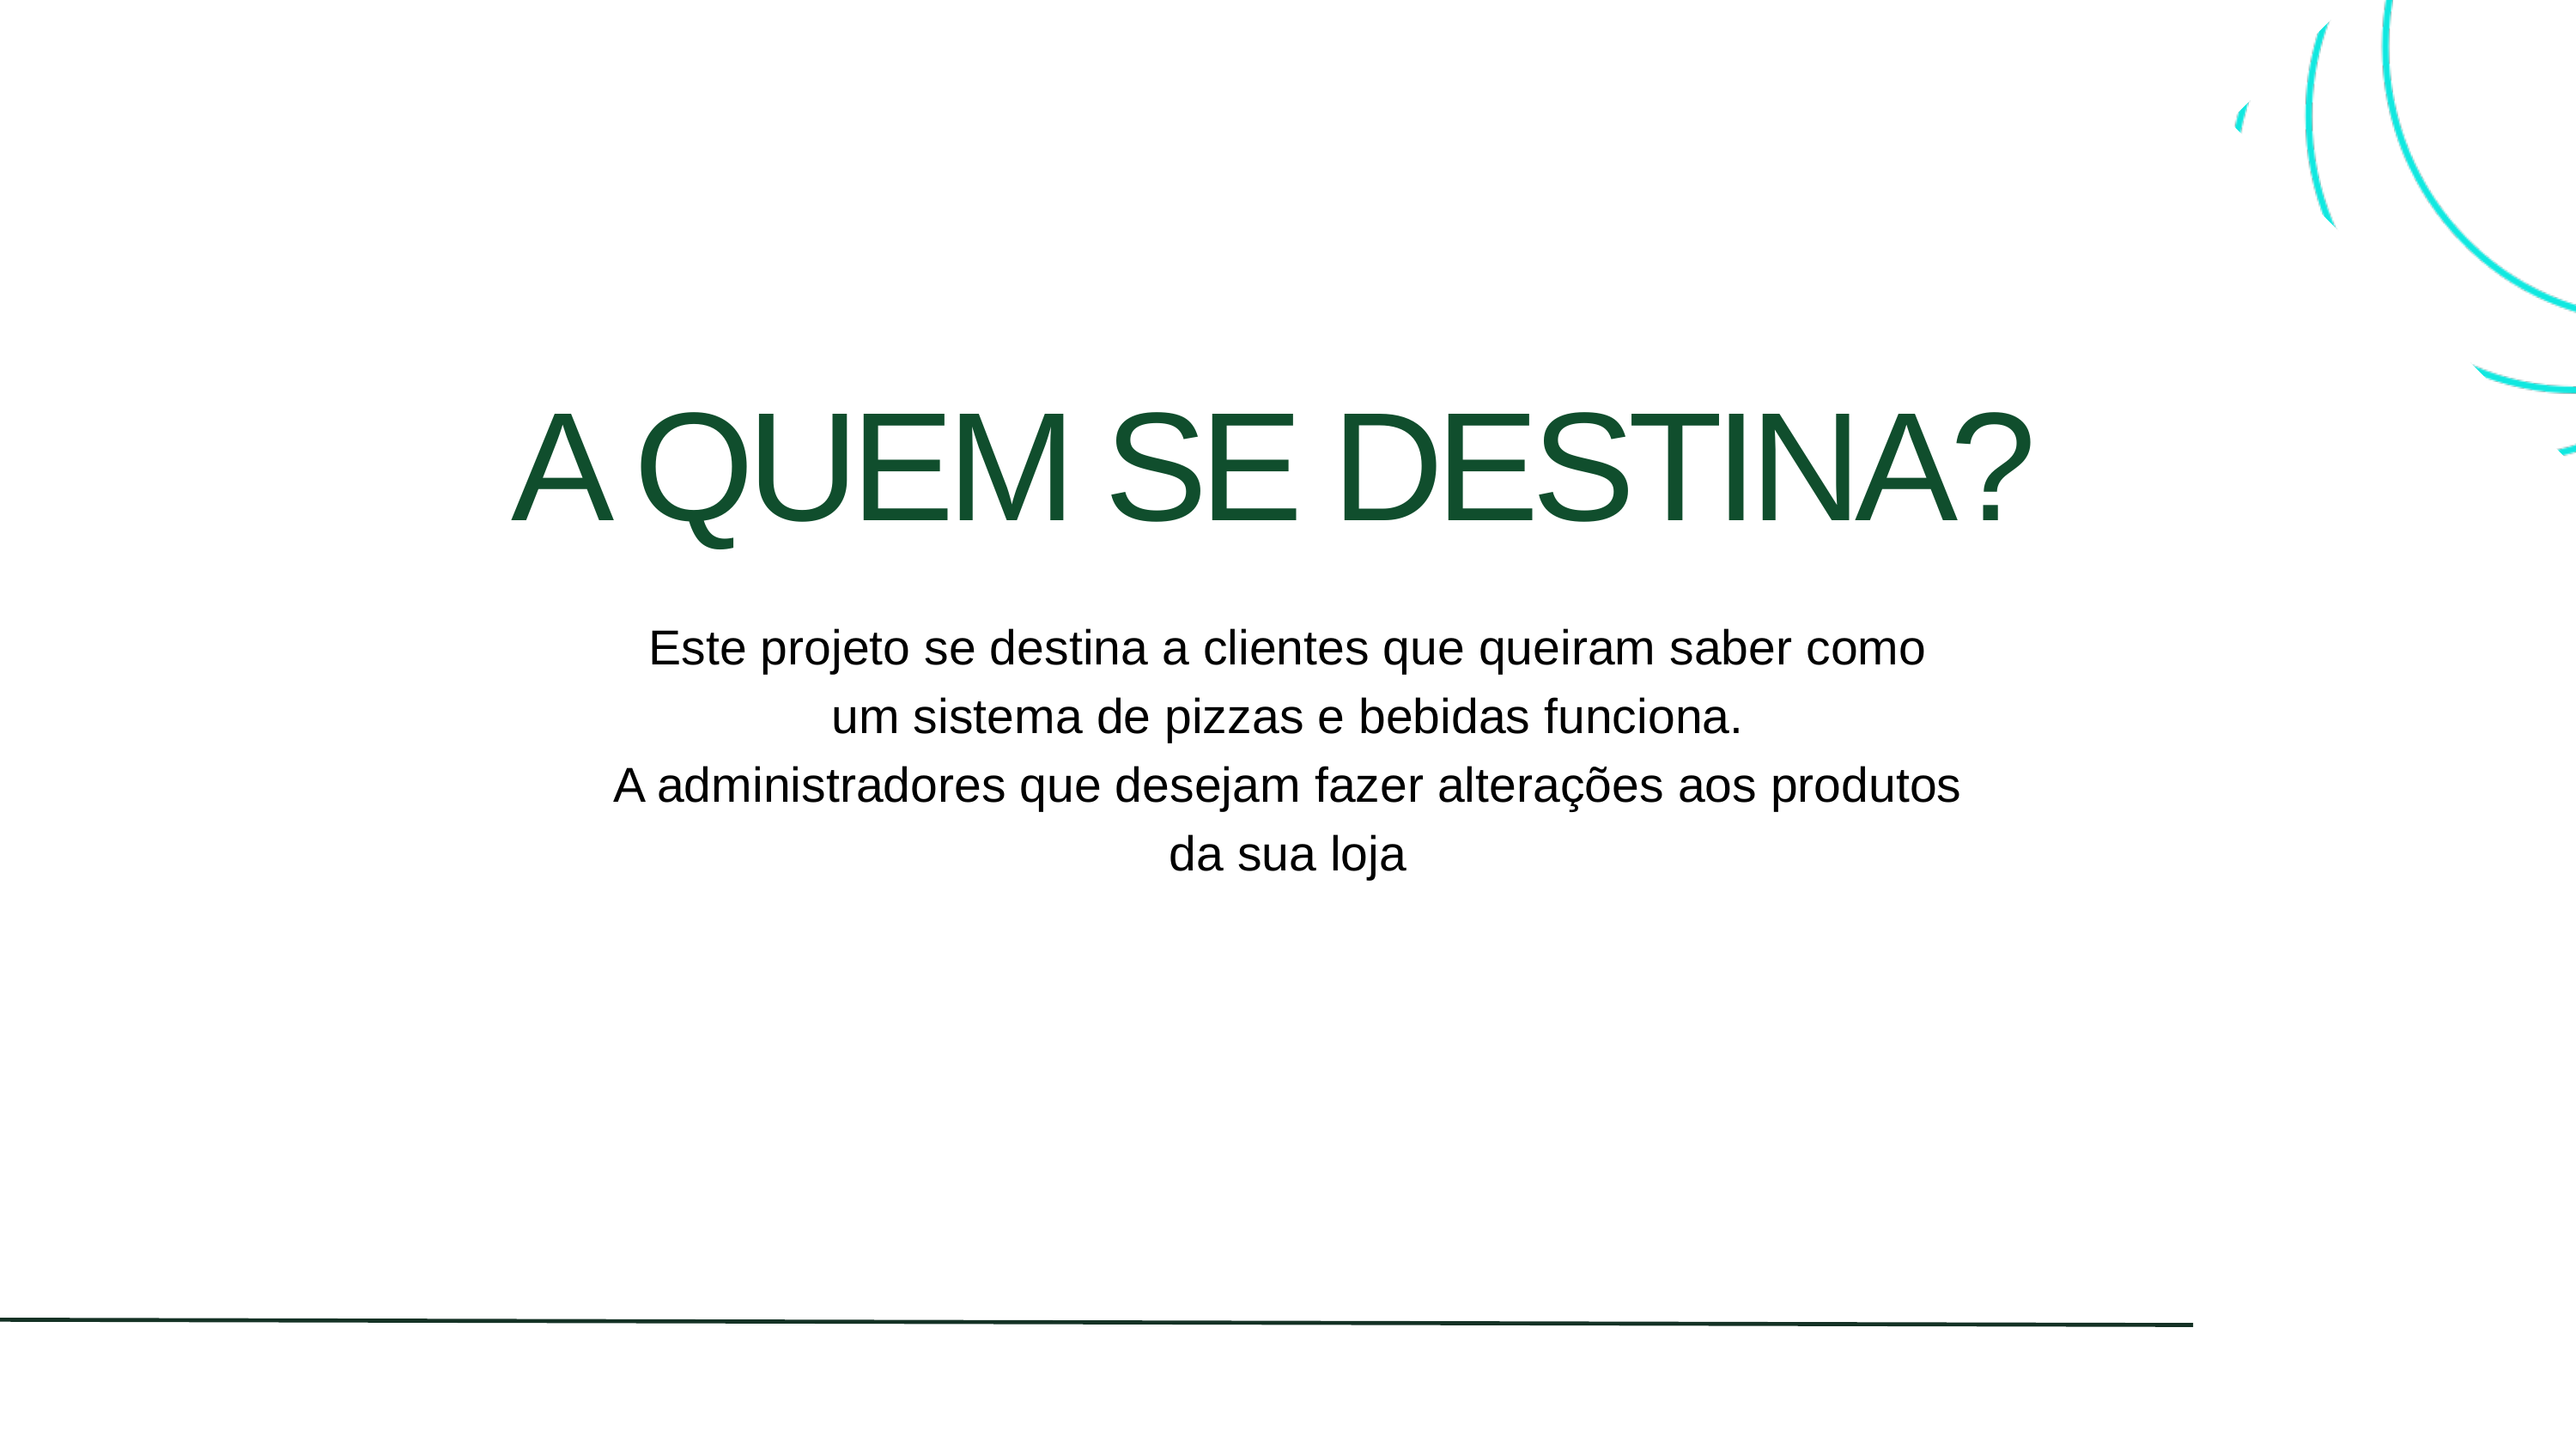

A QUEM SE DESTINA?
Este projeto se destina a clientes que queiram saber como um sistema de pizzas e bebidas funciona.
A administradores que desejam fazer alterações aos produtos da sua loja